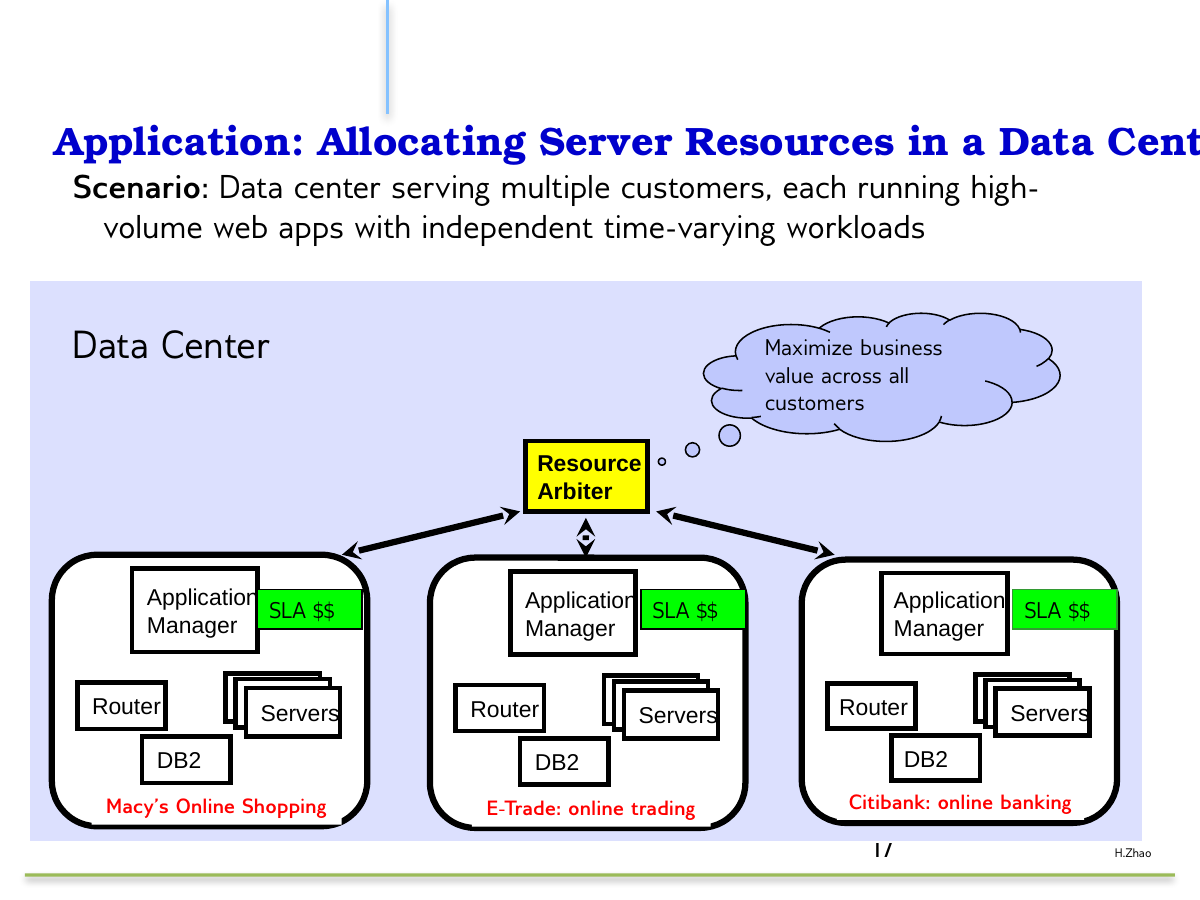

# Application: Allocating Server Resources in a Data Center
Scenario: Data center serving multiple customers, each running high-volume web apps with independent time-varying workloads

Data Center
Maximize business value across all customers
Resource
Arbiter

Application
Manager
Servers
Servers
Servers
Router
DB2
Macy’s Online Shopping

Application
Manager
Servers
Servers
Servers
Router
DB2
E-Trade: online trading

Application
Manager
SLA $$
SLA $$
SLA $$
Servers
Servers
Servers
Router
DB2

Citibank: online banking
17